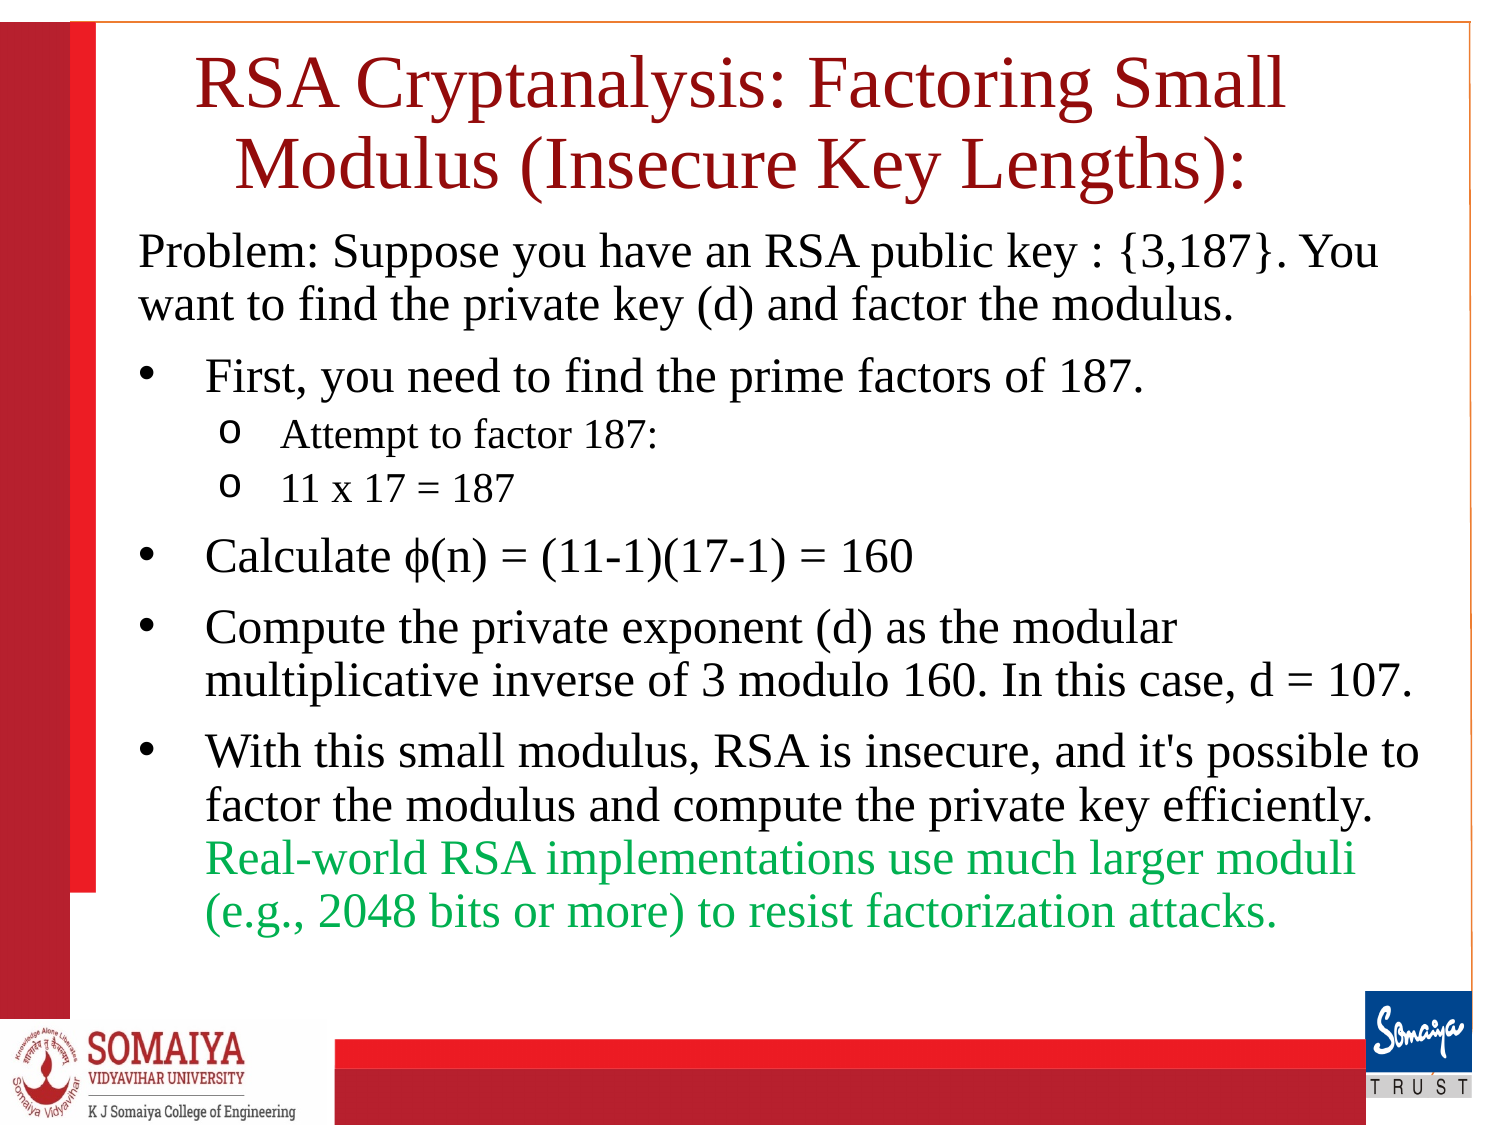

# RSA Cryptanalysis: Factoring Small Modulus (Insecure Key Lengths):
Problem: Suppose you have an RSA public key : {3,187}. You want to find the private key (d) and factor the modulus.
First, you need to find the prime factors of 187.
Attempt to factor 187:
11 x 17 = 187
Calculate ϕ(n) = (11-1)(17-1) = 160
Compute the private exponent (d) as the modular multiplicative inverse of 3 modulo 160. In this case, d = 107.
With this small modulus, RSA is insecure, and it's possible to factor the modulus and compute the private key efficiently. Real-world RSA implementations use much larger moduli (e.g., 2048 bits or more) to resist factorization attacks.